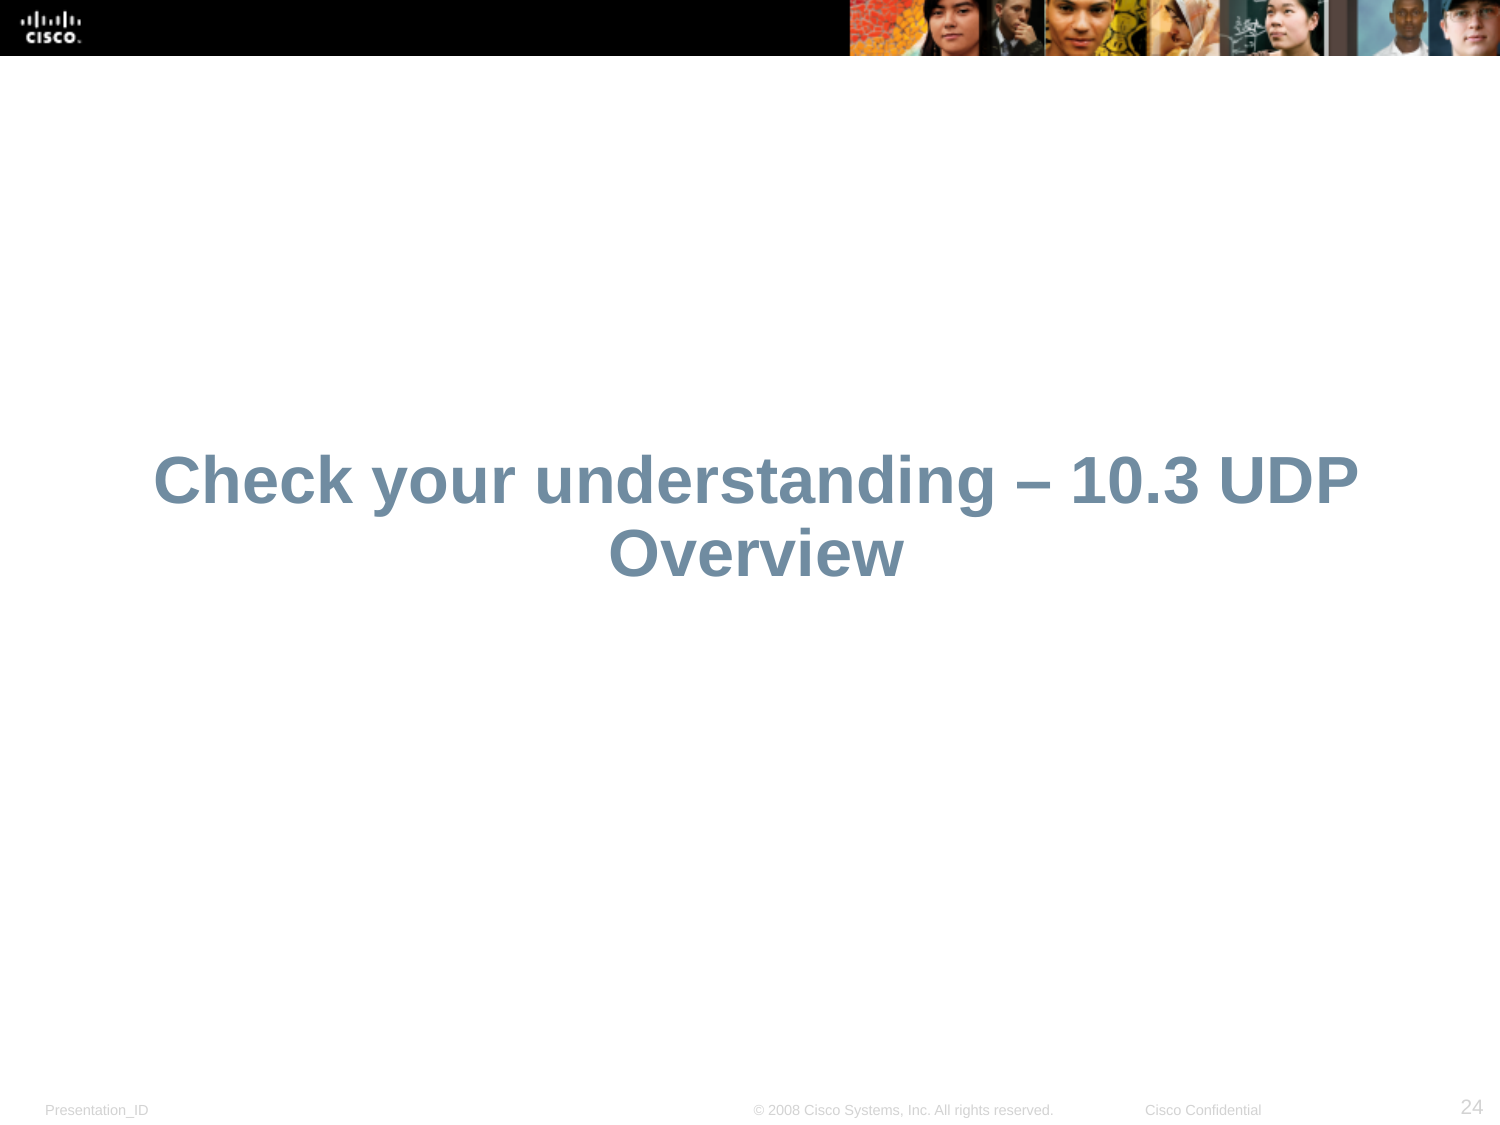

# Check your understanding – 10.3 UDP Overview